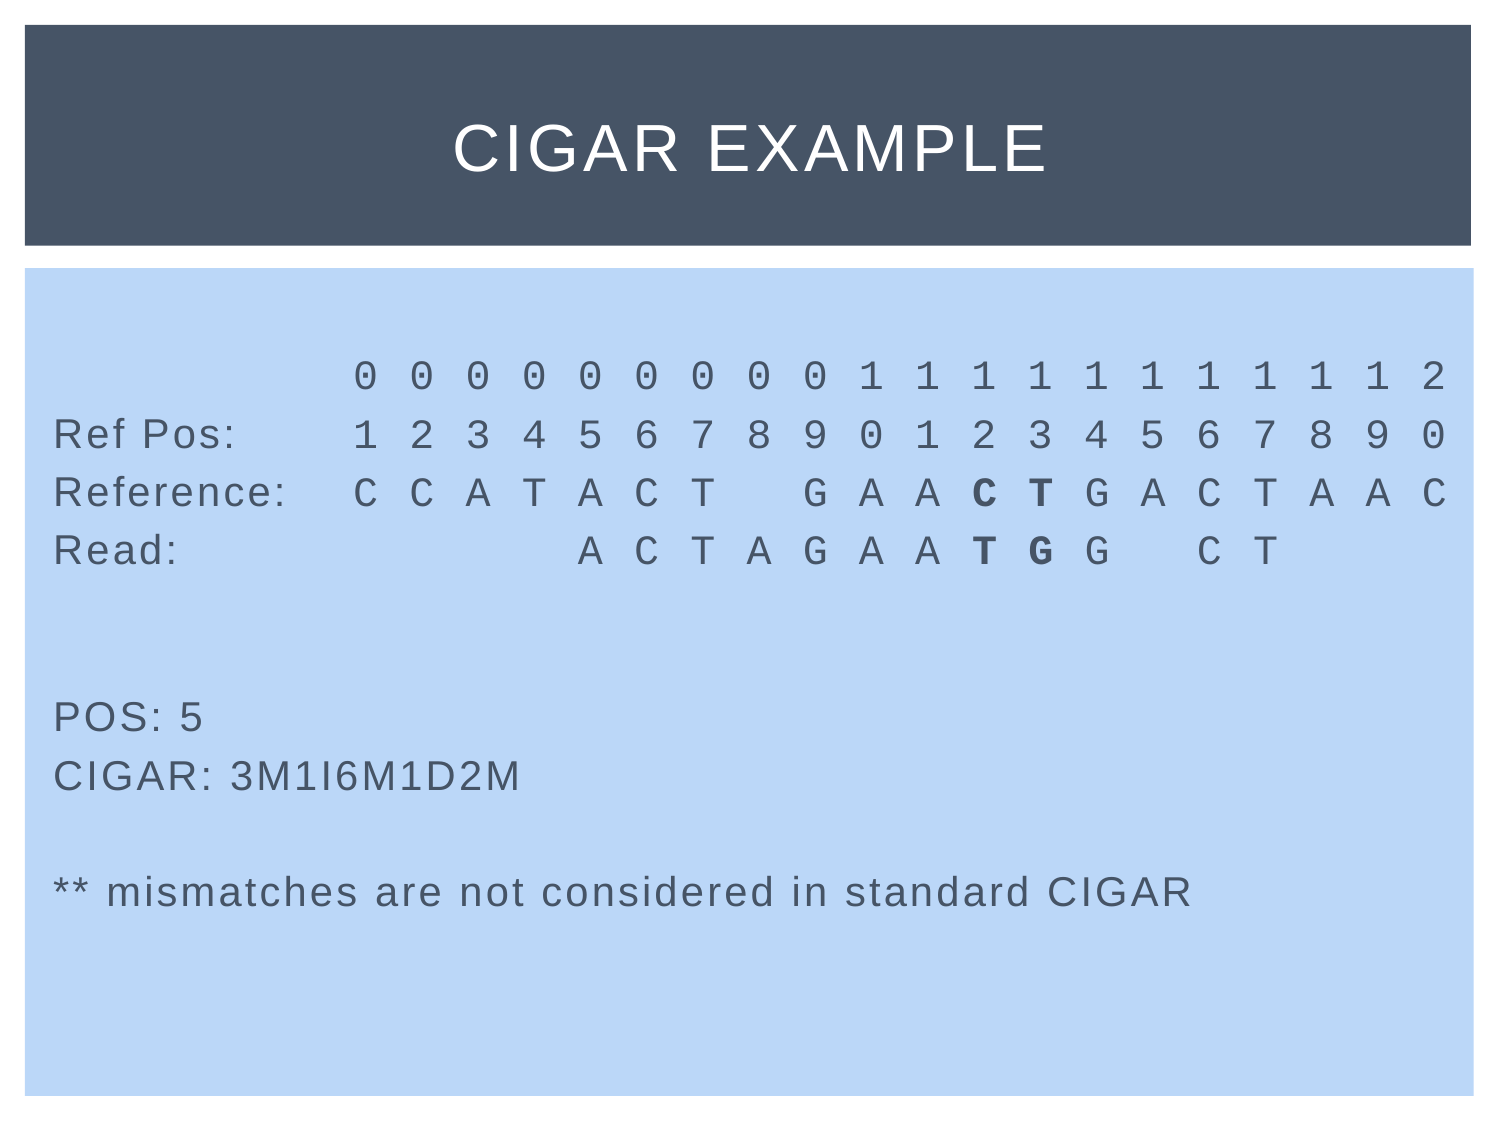

# CIGAR Example

		0 0 0 0 0 0 0 0 0 1 1 1 1 1 1 1 1 1 1 2
Ref Pos:	1 2 3 4 5 6 7 8 9 0 1 2 3 4 5 6 7 8 9 0
Reference:	C C A T A C T   G A A C T G A C T A A C
Read:		        A C T A G A A T G G   C T

POS: 5
CIGAR: 3M1I6M1D2M

** mismatches are not considered in standard CIGAR